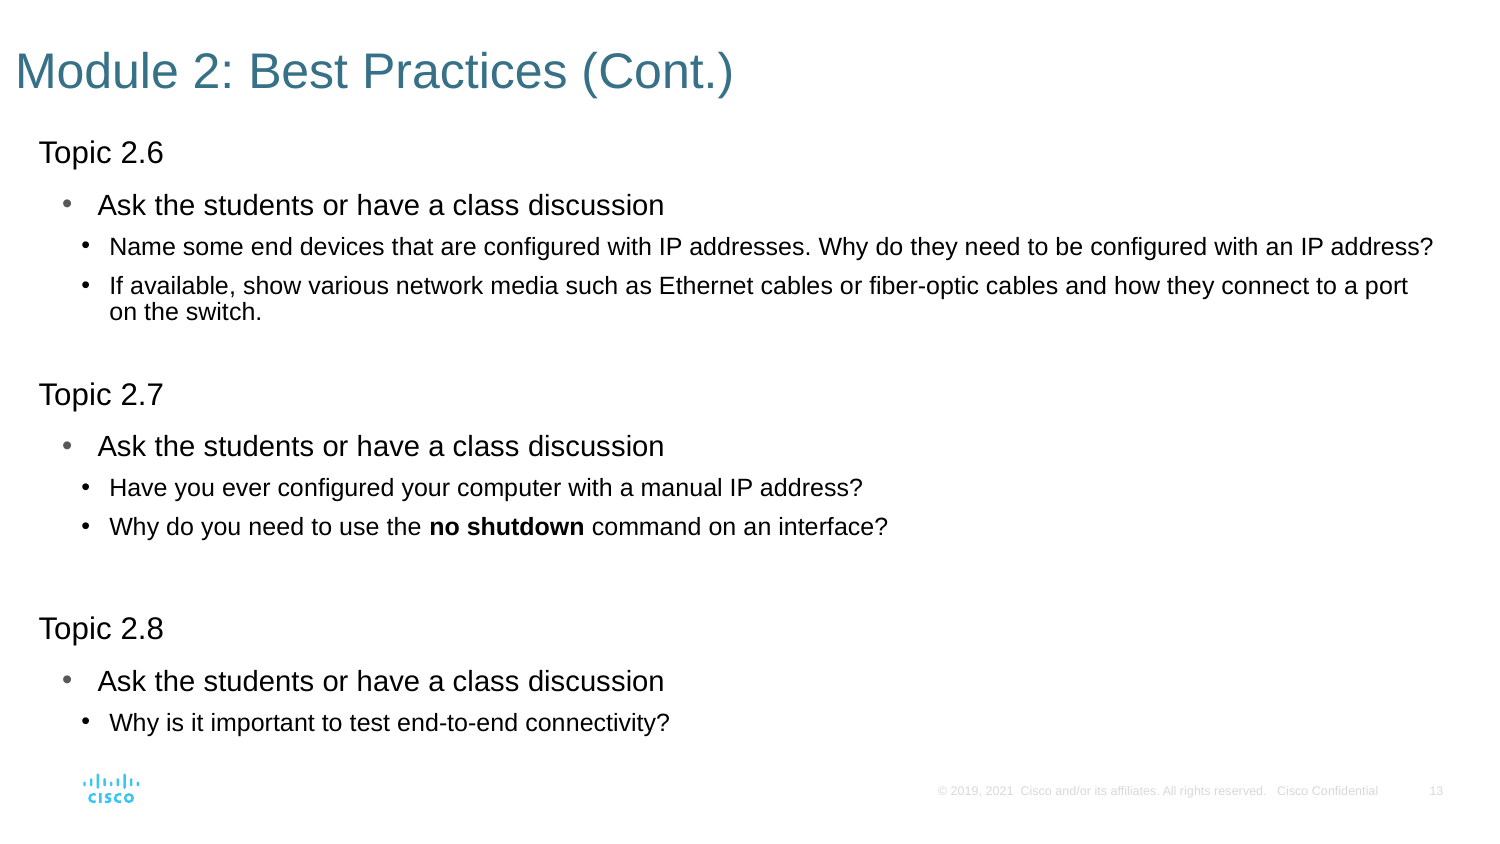

# Module 2: Best Practices (Cont.)
Topic 2.6
Ask the students or have a class discussion
Name some end devices that are configured with IP addresses. Why do they need to be configured with an IP address?
If available, show various network media such as Ethernet cables or fiber-optic cables and how they connect to a port on the switch.

Topic 2.7
Ask the students or have a class discussion
Have you ever configured your computer with a manual IP address?
Why do you need to use the no shutdown command on an interface?

Topic 2.8
Ask the students or have a class discussion
Why is it important to test end-to-end connectivity?